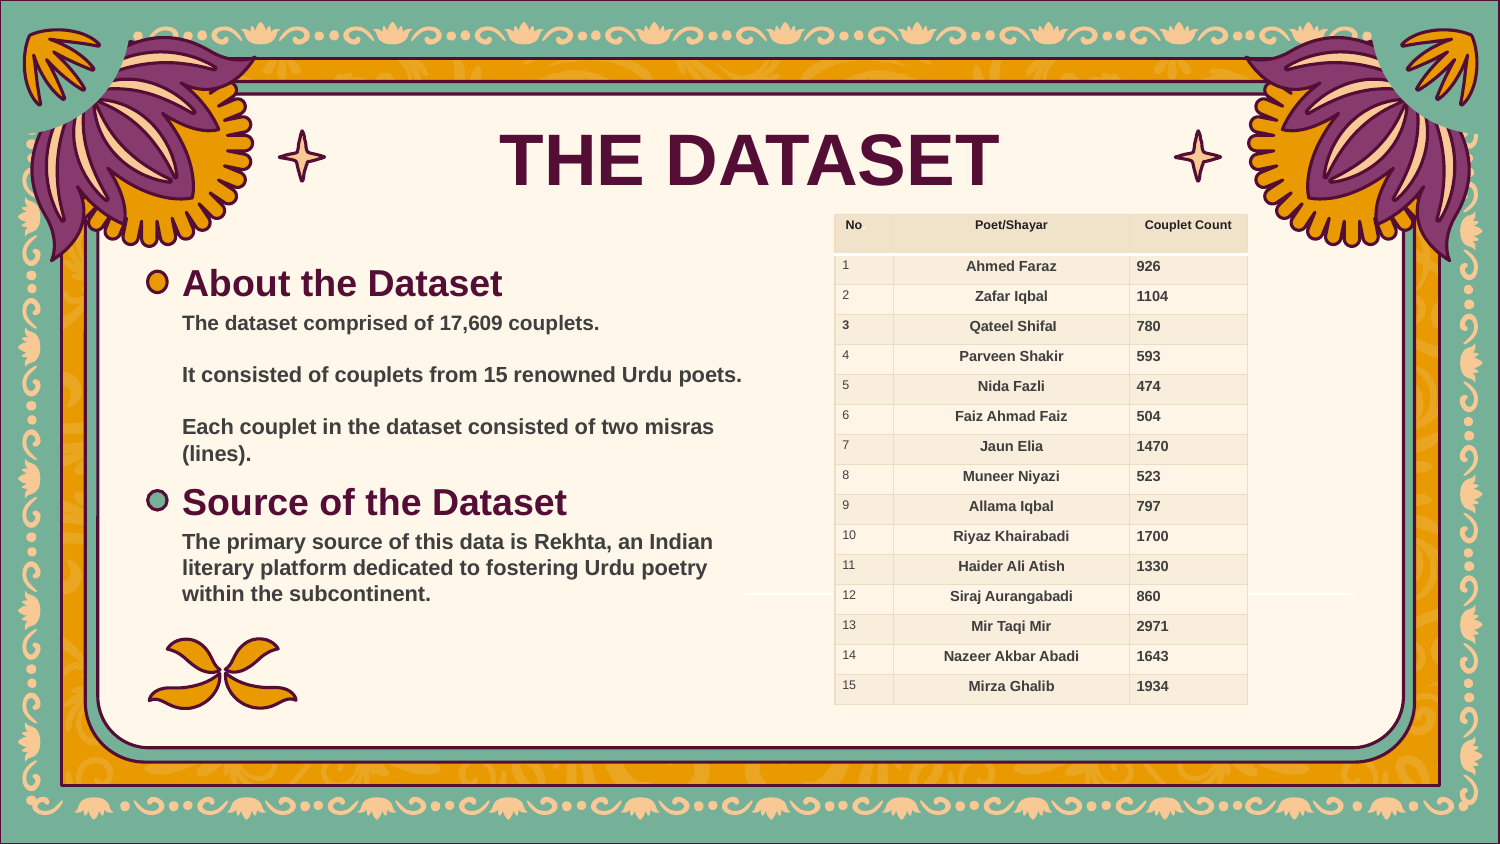

# THE DATASET

| No. | Poet/Shayar | Couplet Count |
| --- | --- | --- |
| 1 | Ahmed Faraz | 926 |
| 2 | Zafar Iqbal | 1104 |
| 3 | Qateel ShifaI | 780 |
| 4 | Parveen Shakir | 593 |
| 5 | Nida Fazli | 474 |
| 6 | Faiz Ahmad Faiz | 504 |
| 7 | Jaun Elia | 1470 |
| 8 | Muneer Niyazi | 523 |
| 9 | Allama Iqbal | 797 |
| 10 | Riyaz Khairabadi | 1700 |
| 11 | Haider Ali Atish | 1330 |
| 12 | Siraj Aurangabadi | 860 |
| 13 | Mir Taqi Mir | 2971 |
| 14 | Nazeer Akbar Abadi | 1643 |
| 15 | Mirza Ghalib | 1934 |
About the Dataset

The dataset comprised of 17,609 couplets.

It consisted of couplets from 15 renowned Urdu poets.

Each couplet in the dataset consisted of two misras (lines).
Source of the Dataset

The primary source of this data is Rekhta, an Indian literary platform dedicated to fostering Urdu poetry within the subcontinent.